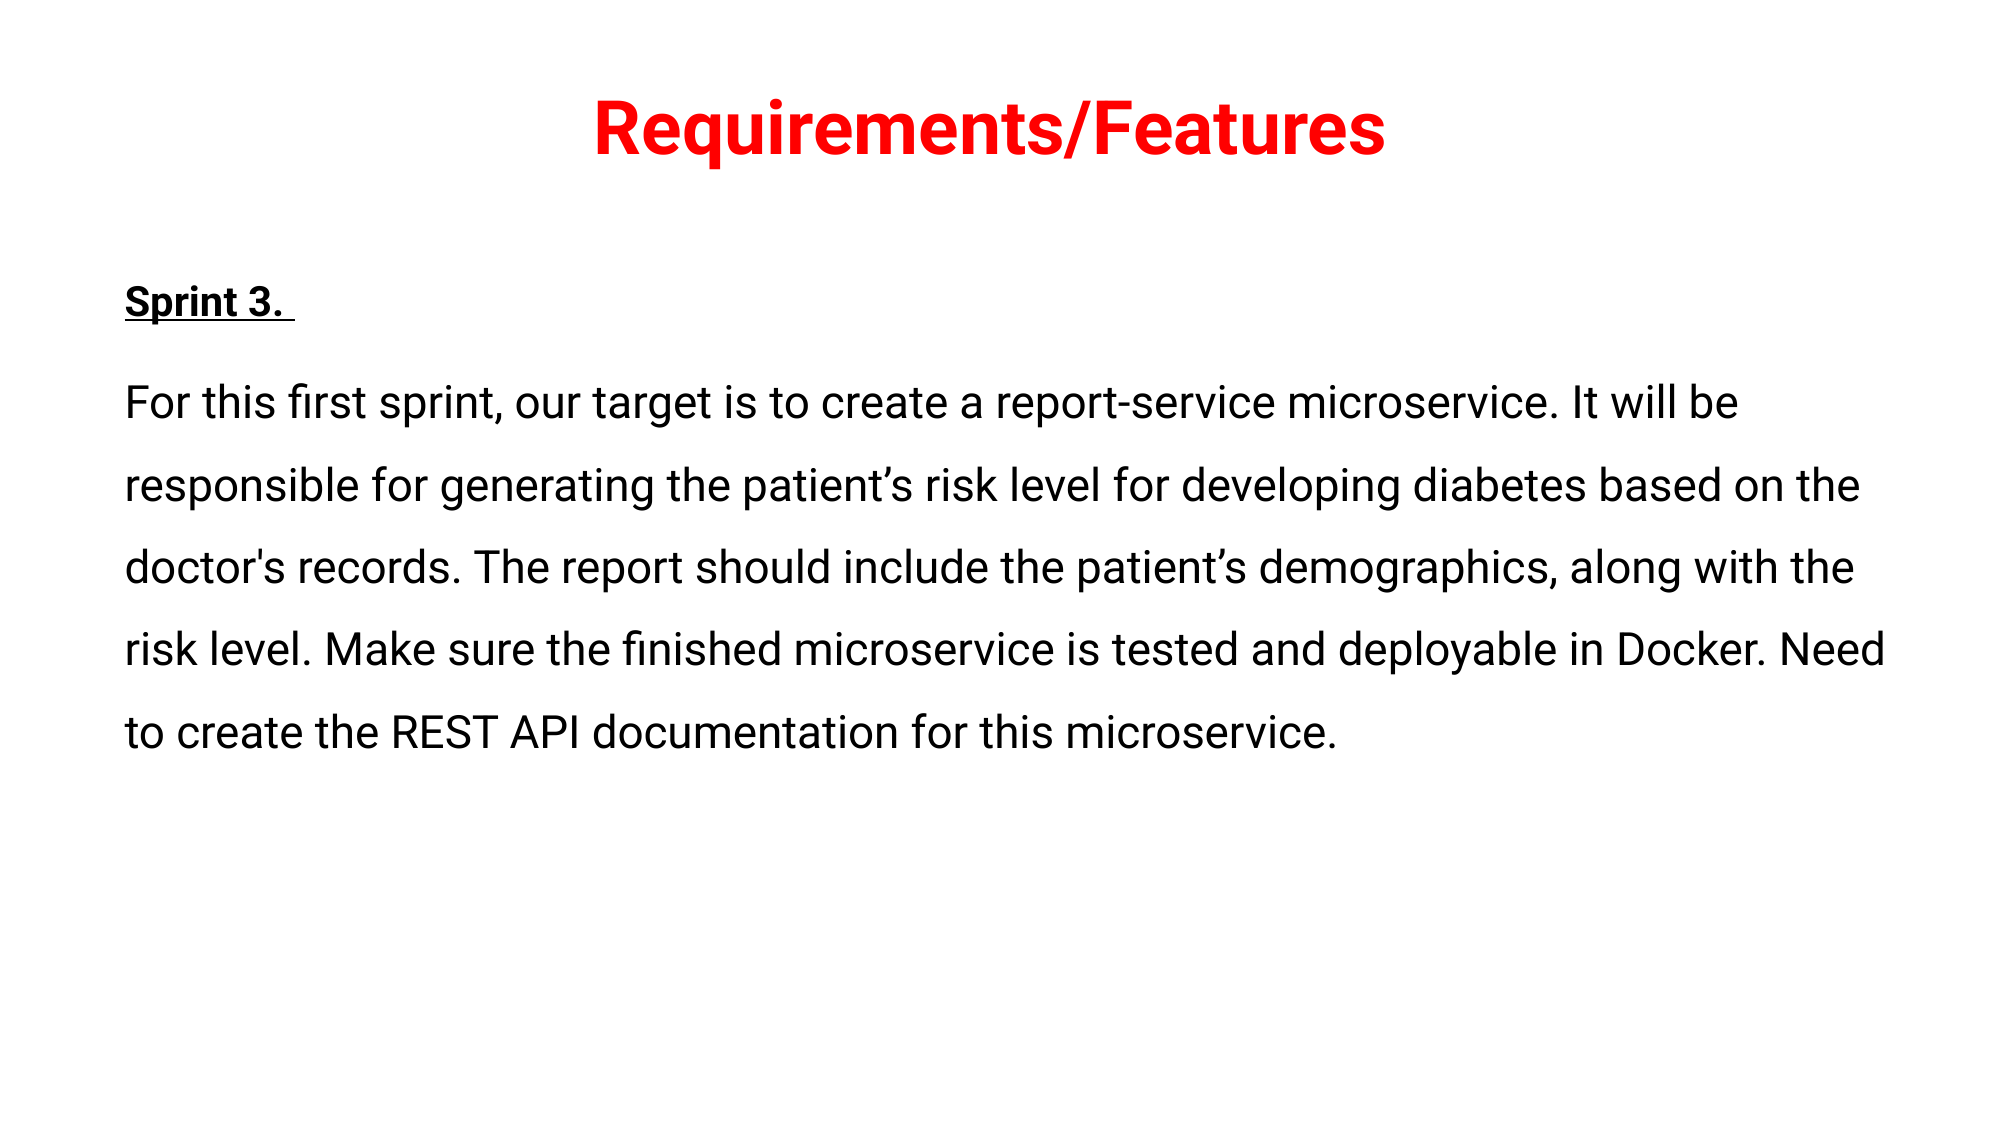

# Requirements/Features
Sprint 3.
For this first sprint, our target is to create a report-service microservice. It will be responsible for generating the patient’s risk level for developing diabetes based on the doctor's records. The report should include the patient’s demographics, along with the risk level. Make sure the finished microservice is tested and deployable in Docker. Need to create the REST API documentation for this microservice.